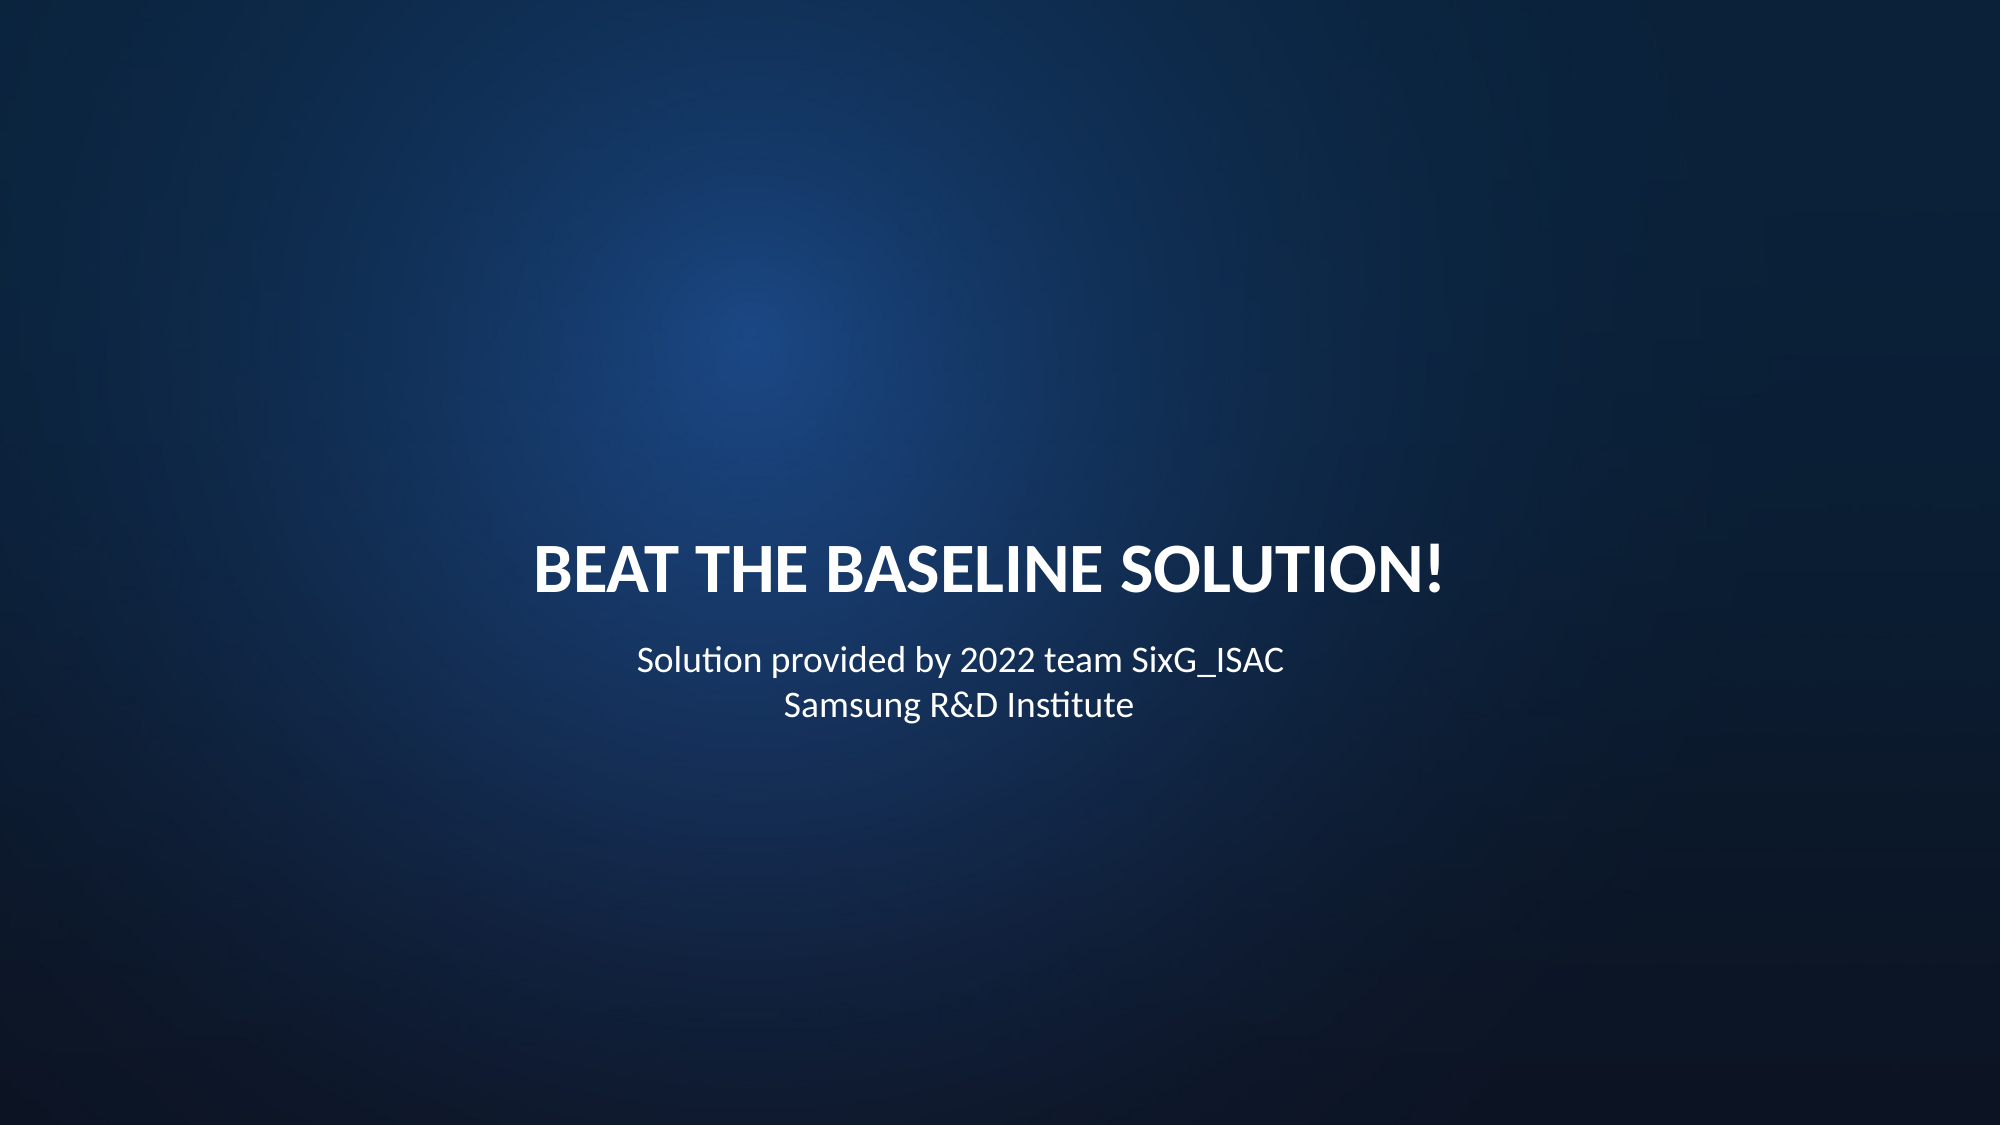

Beat the Baseline solution!
Solution provided by 2022 team SixG_ISAC
Samsung R&D Institute